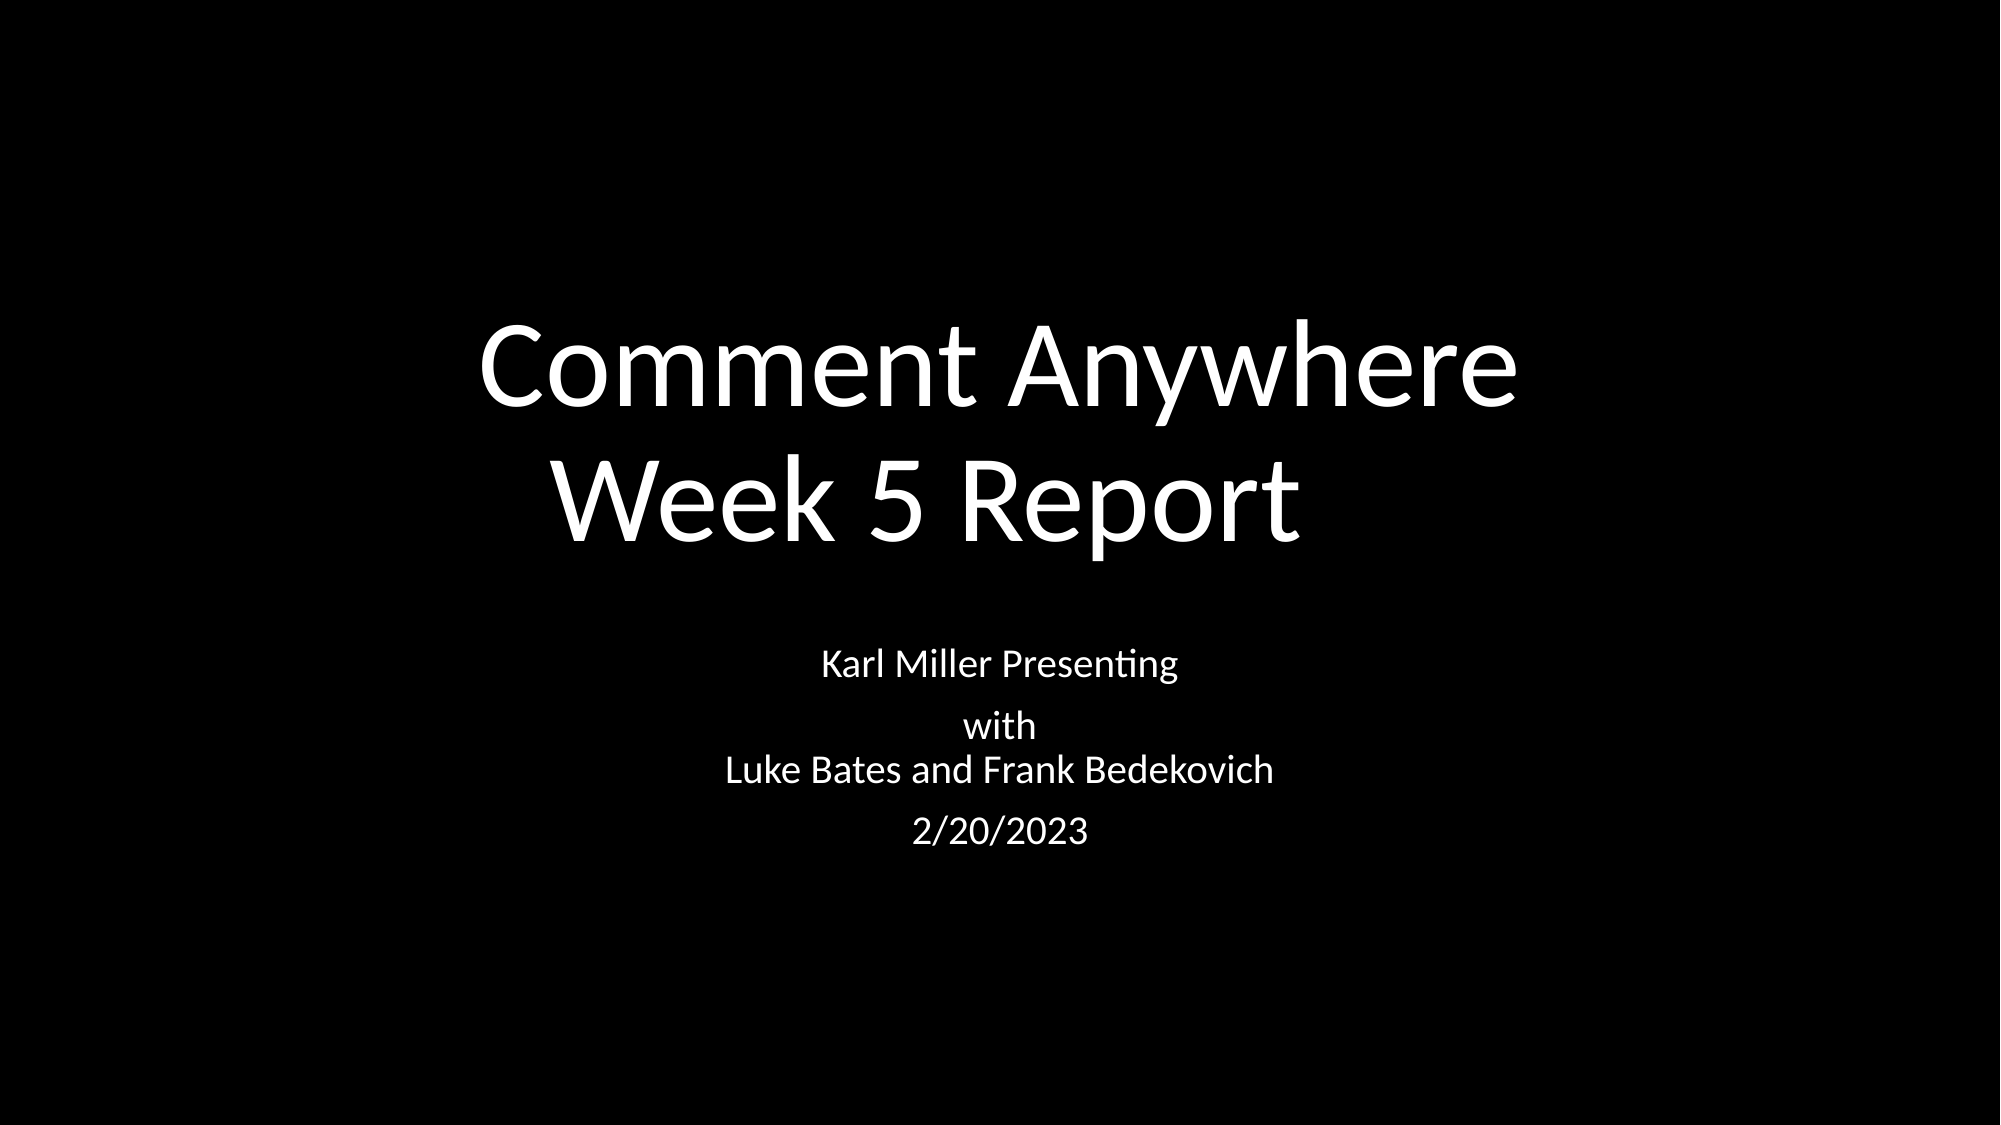

# Comment Anywhere Week 5 Report
Karl Miller Presenting
with
Luke Bates and Frank Bedekovich
2/20/2023